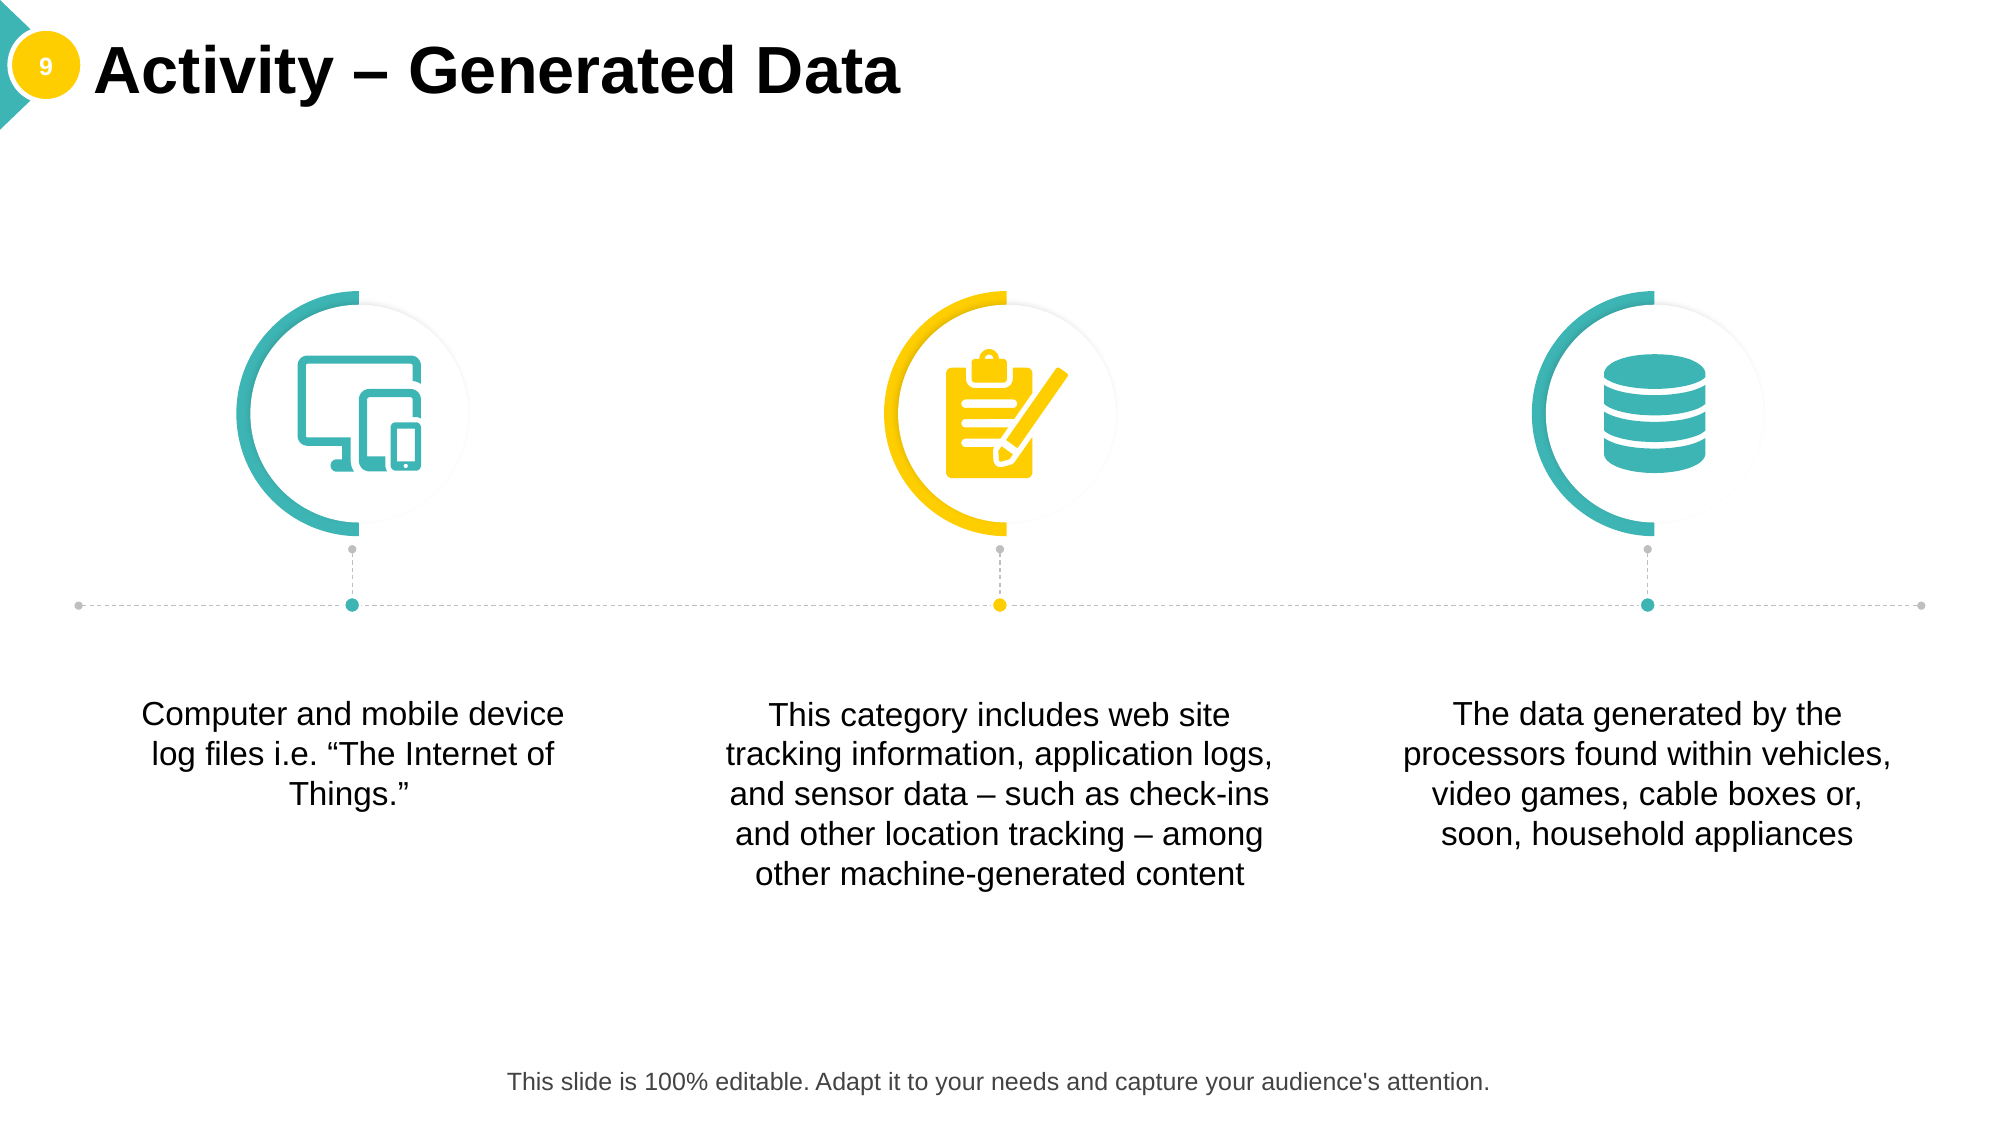

# Activity – Generated Data
9

Computer and mobile device log files i.e. “The Internet of Things.”

This category includes web site tracking information, application logs, and sensor data – such as check-ins and other location tracking – among other machine-generated content

The data generated by the processors found within vehicles, video games, cable boxes or, soon, household appliances
This slide is 100% editable. Adapt it to your needs and capture your audience's attention.